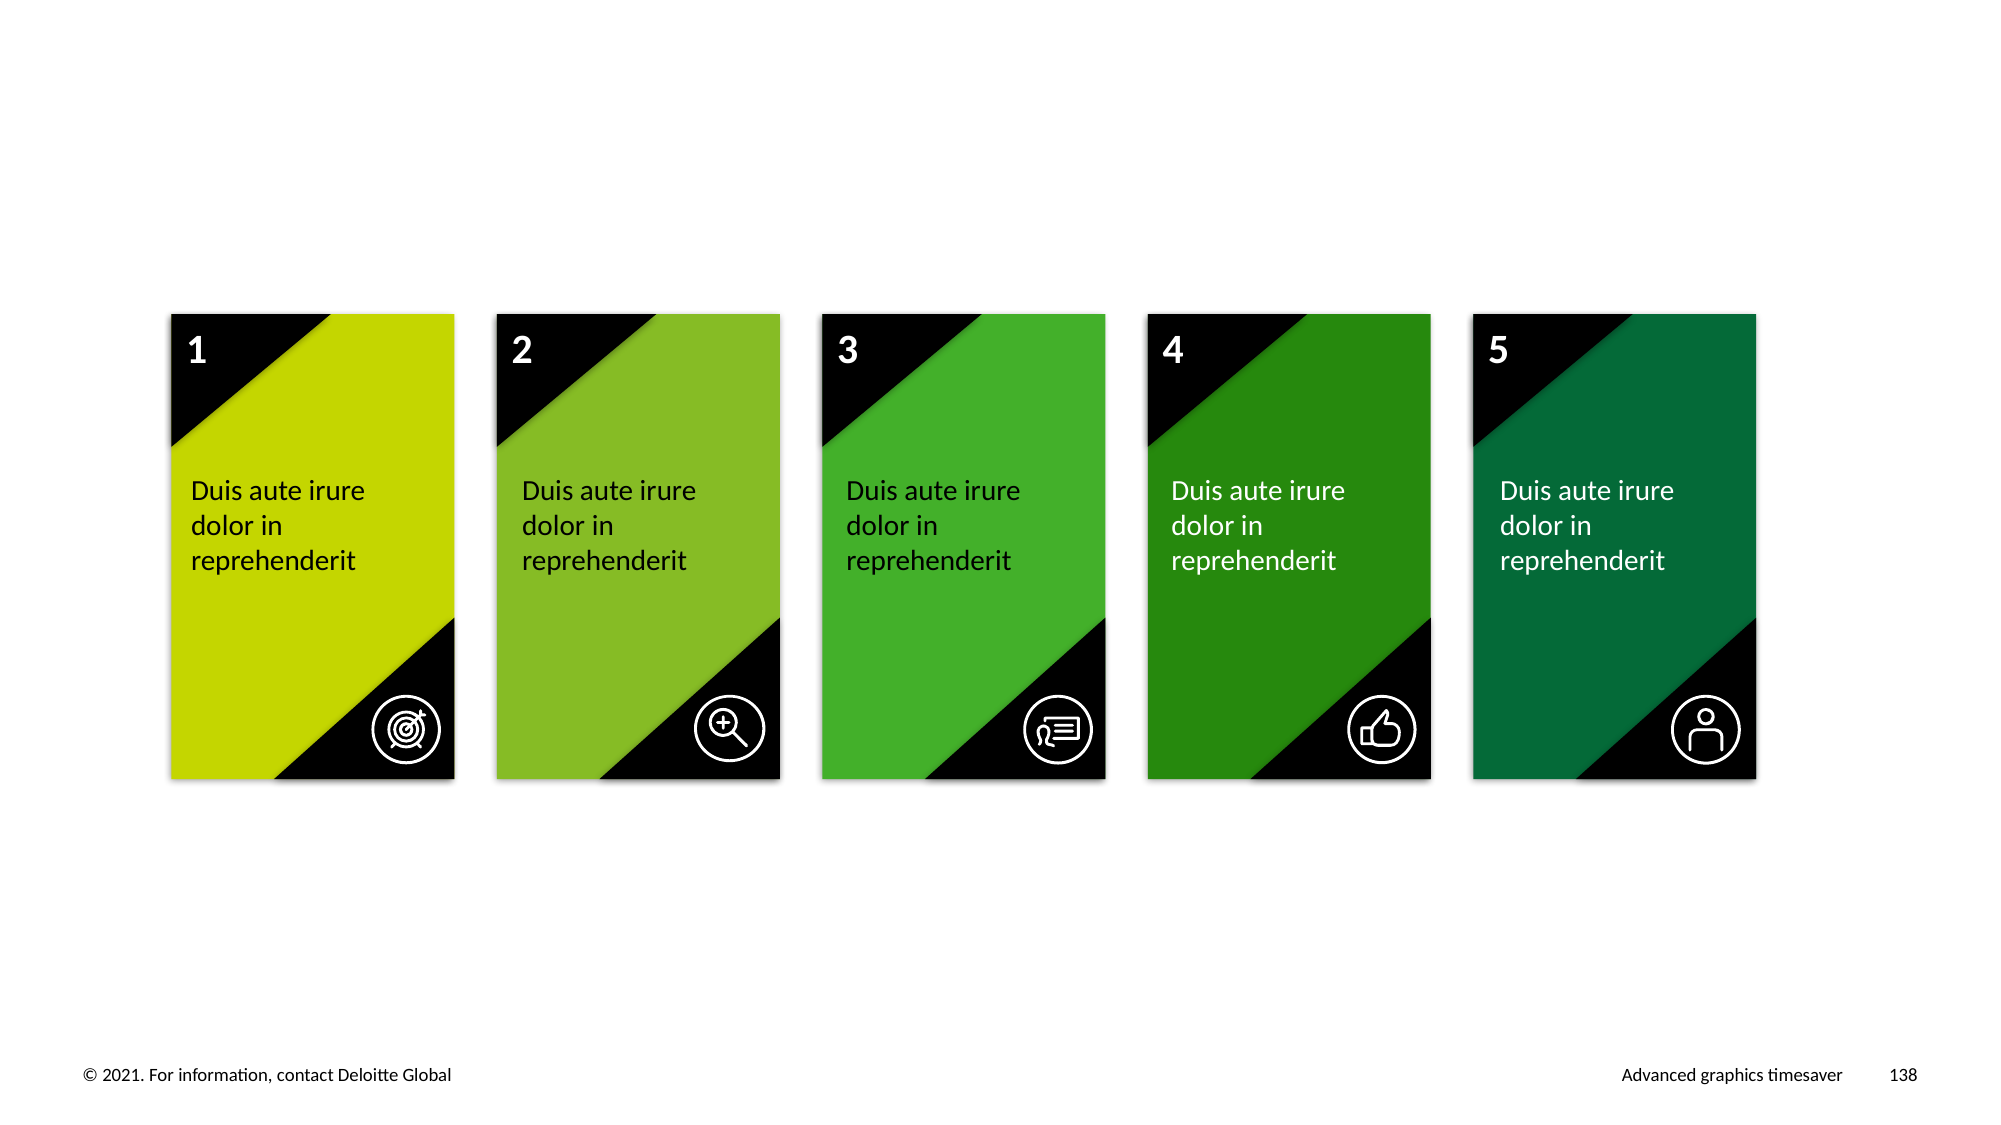

1

2

3

4

5

Duis aute irure dolor in reprehenderit
Duis aute irure dolor in reprehenderit
Duis aute irure dolor in reprehenderit
Duis aute irure dolor in reprehenderit
Duis aute irure dolor in reprehenderit